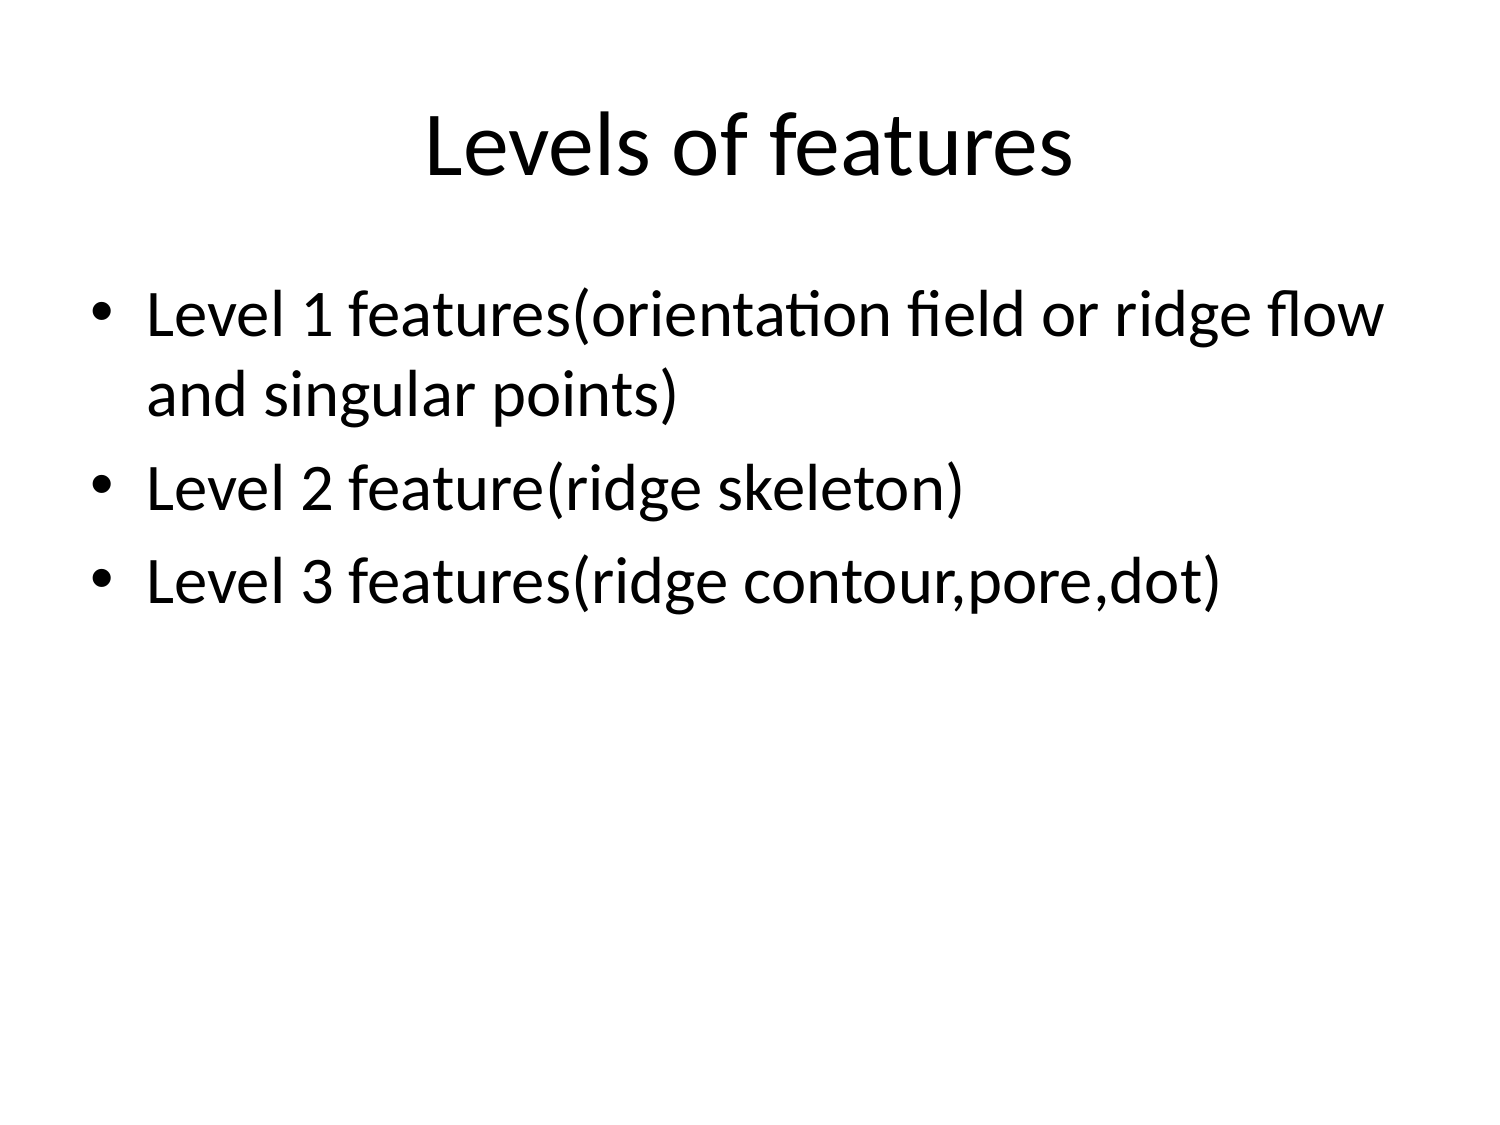

# Levels of features
Level 1 features(orientation field or ridge flow and singular points)
Level 2 feature(ridge skeleton)
Level 3 features(ridge contour,pore,dot)